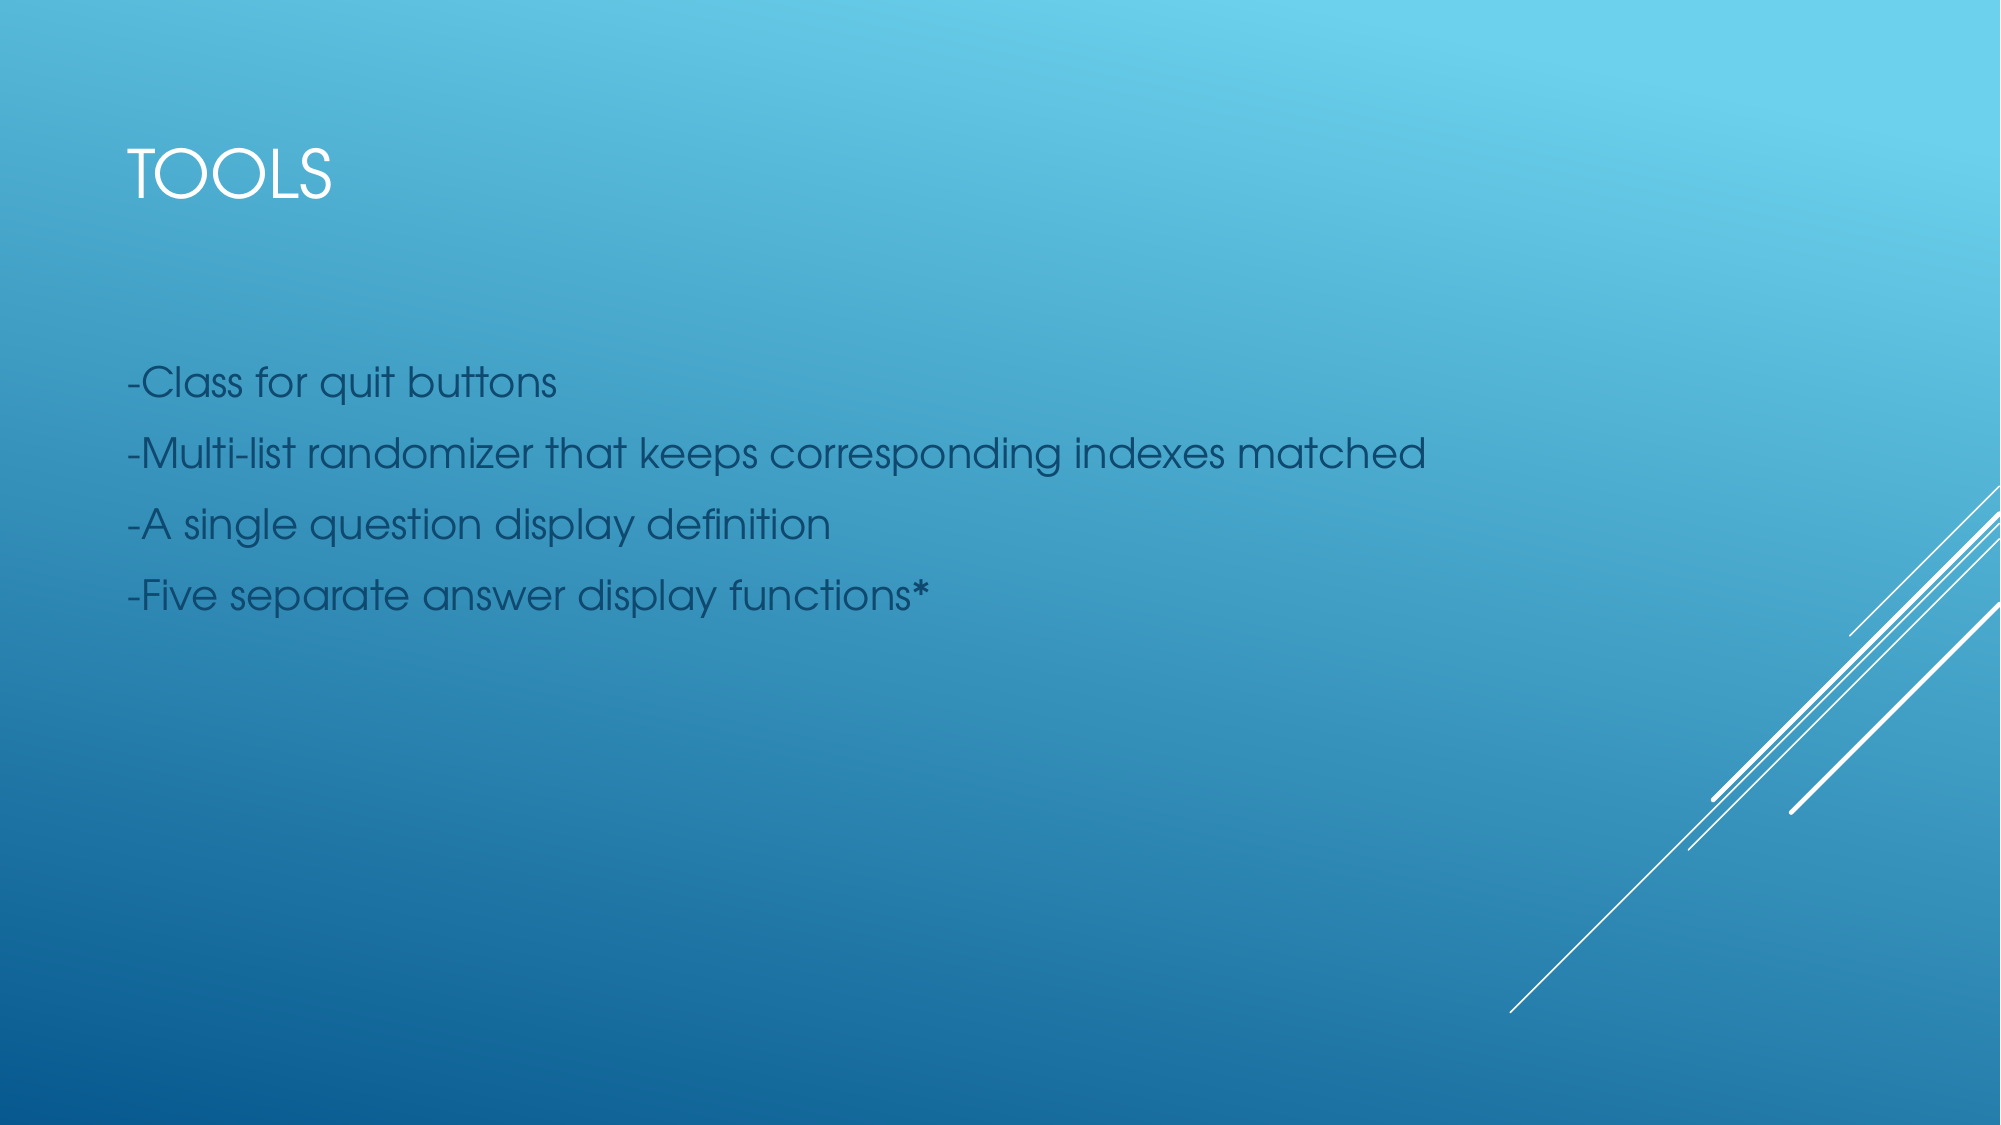

# Tools
-Class for quit buttons
-Multi-list randomizer that keeps corresponding indexes matched
-A single question display definition
-Five separate answer display functions*